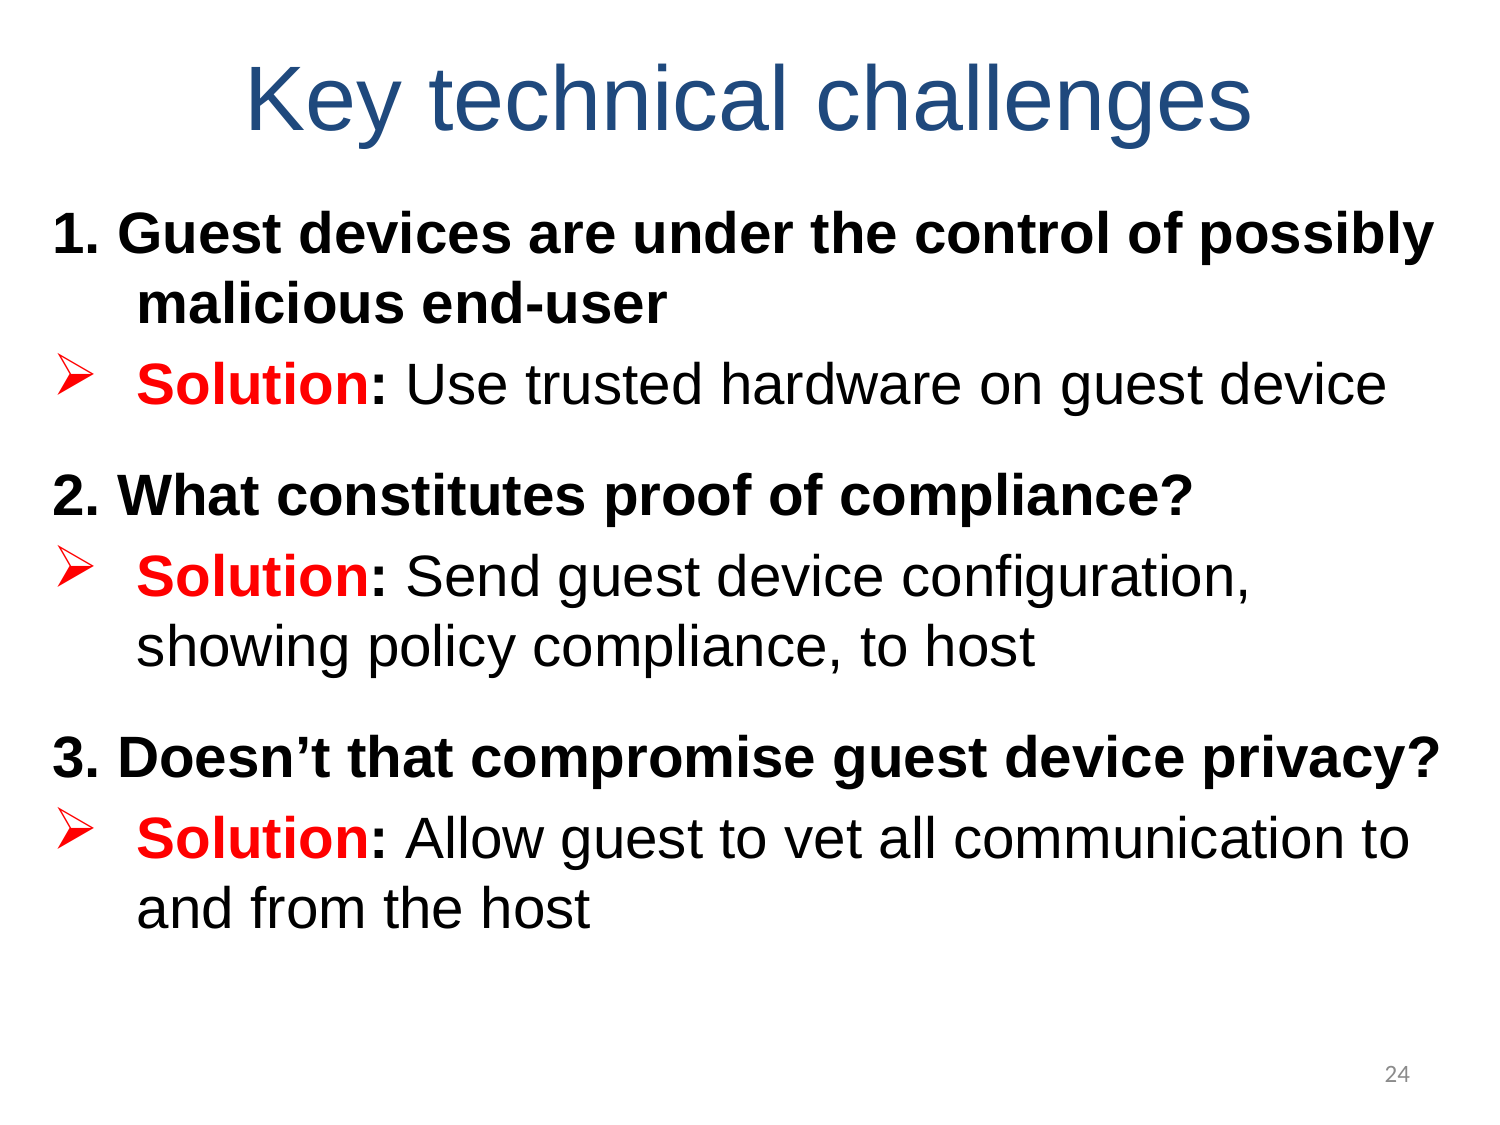

# Key technical challenges
1. Guest devices are under the control of possibly malicious end-user
Solution: Use trusted hardware on guest device

2. What constitutes proof of compliance?
Solution: Send guest device configuration, showing policy compliance, to host

3. Doesn’t that compromise guest device privacy?
Solution: Allow guest to vet all communication to and from the host
24